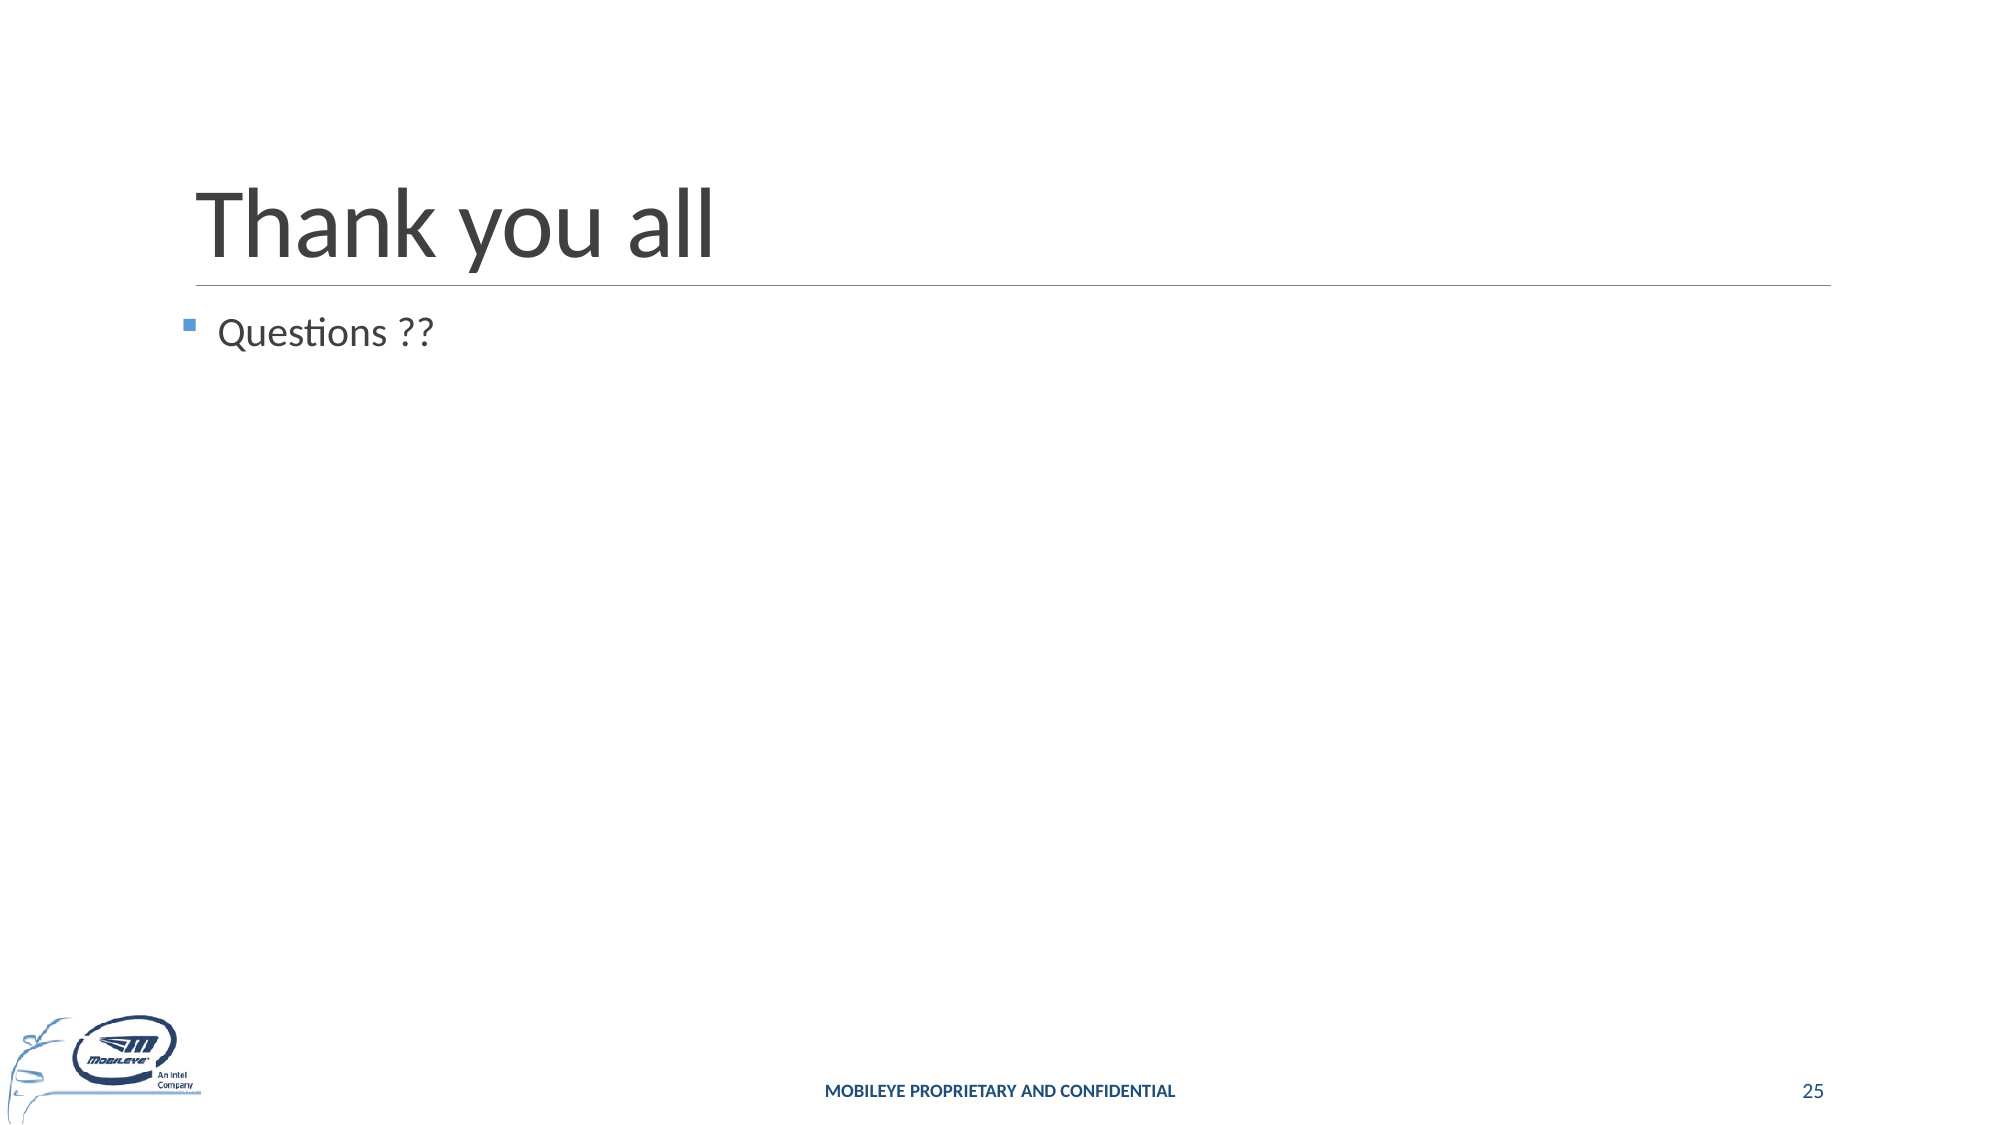

# Thank you all
Questions ??
Mobileye Proprietary and Confidential
25